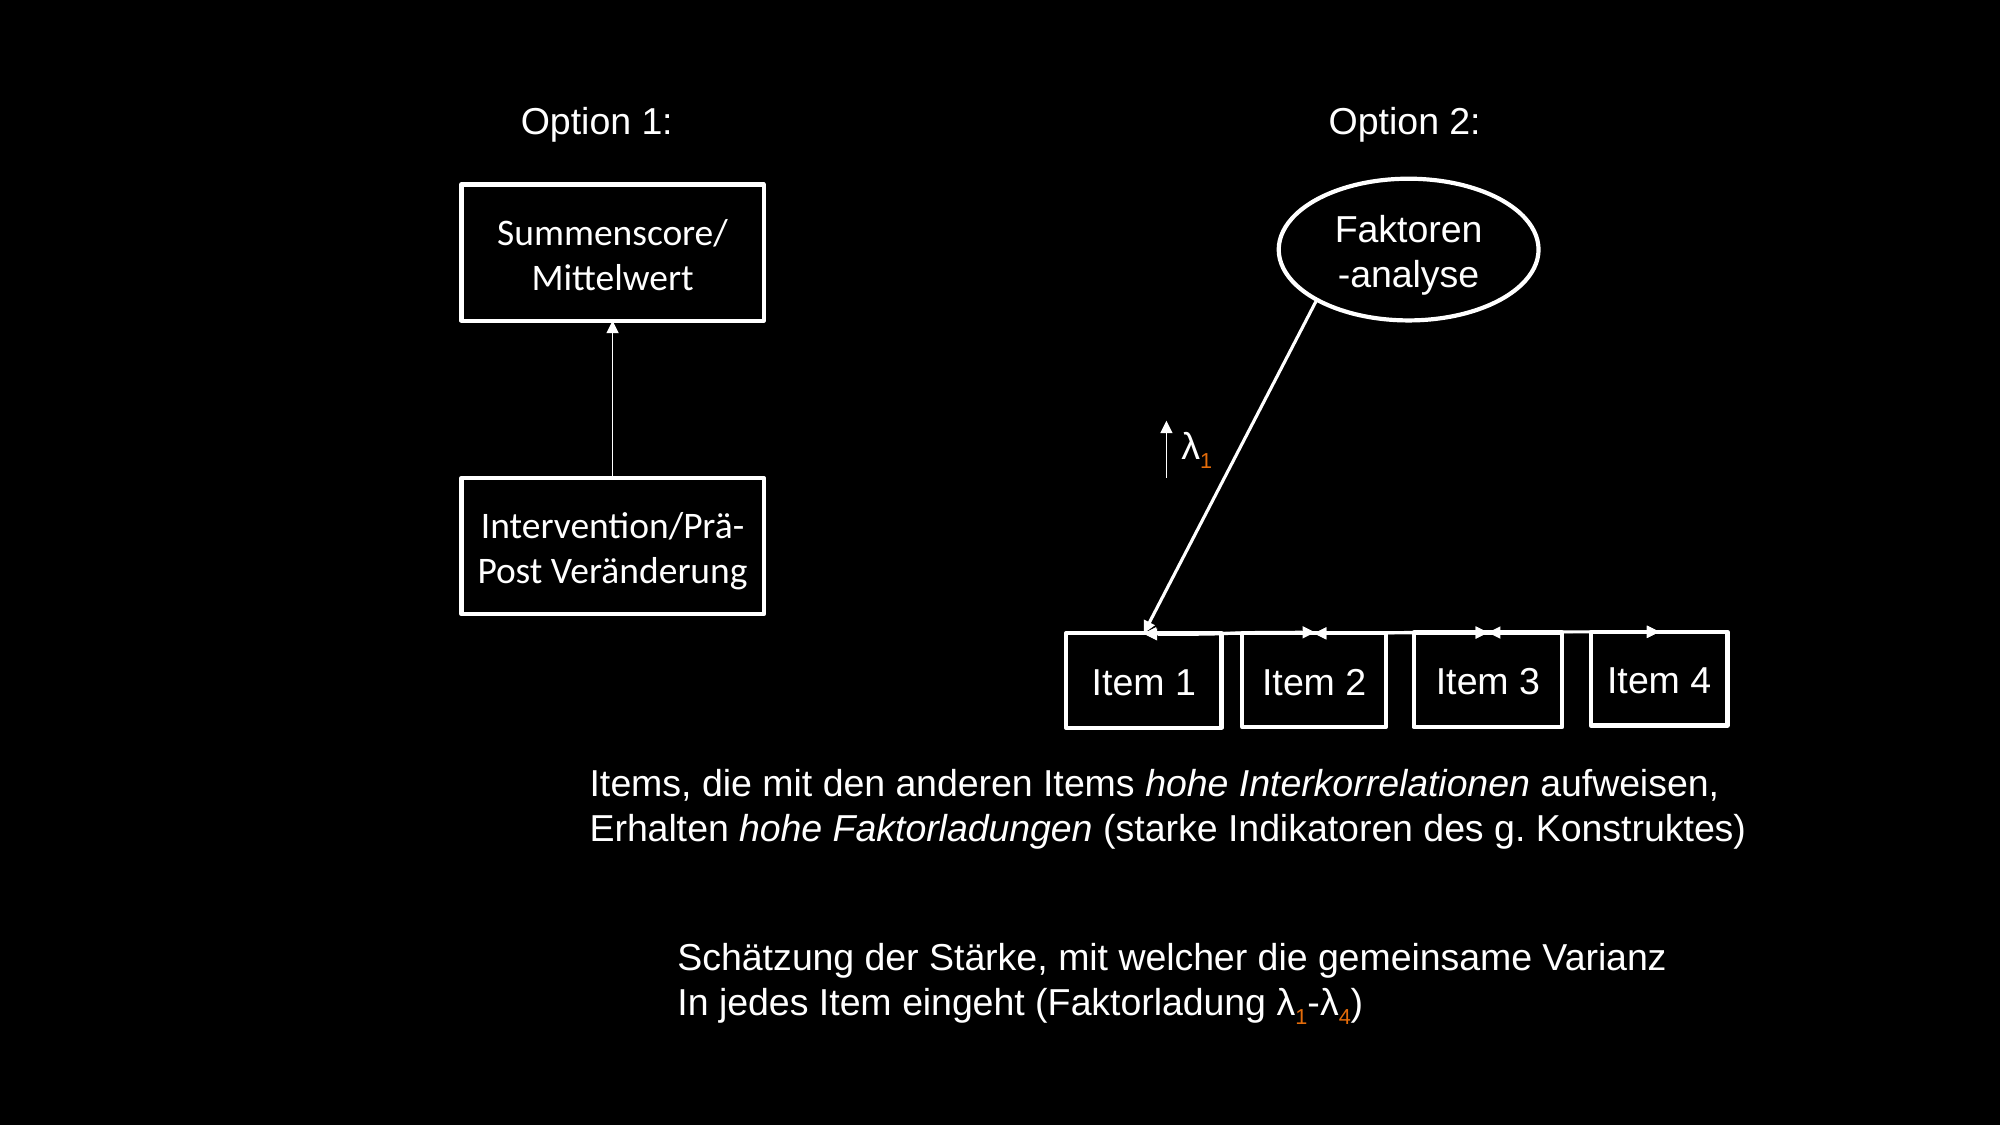

Option 1:
Option 2:
Faktoren-analyse
Summenscore/
Mittelwert
λ1
Intervention/Prä-Post Veränderung
Item 4
Item 3
Item 1
Item 2
Items, die mit den anderen Items hohe Interkorrelationen aufweisen,
Erhalten hohe Faktorladungen (starke Indikatoren des g. Konstruktes)
Schätzung der Stärke, mit welcher die gemeinsame Varianz
In jedes Item eingeht (Faktorladung λ1-λ4)